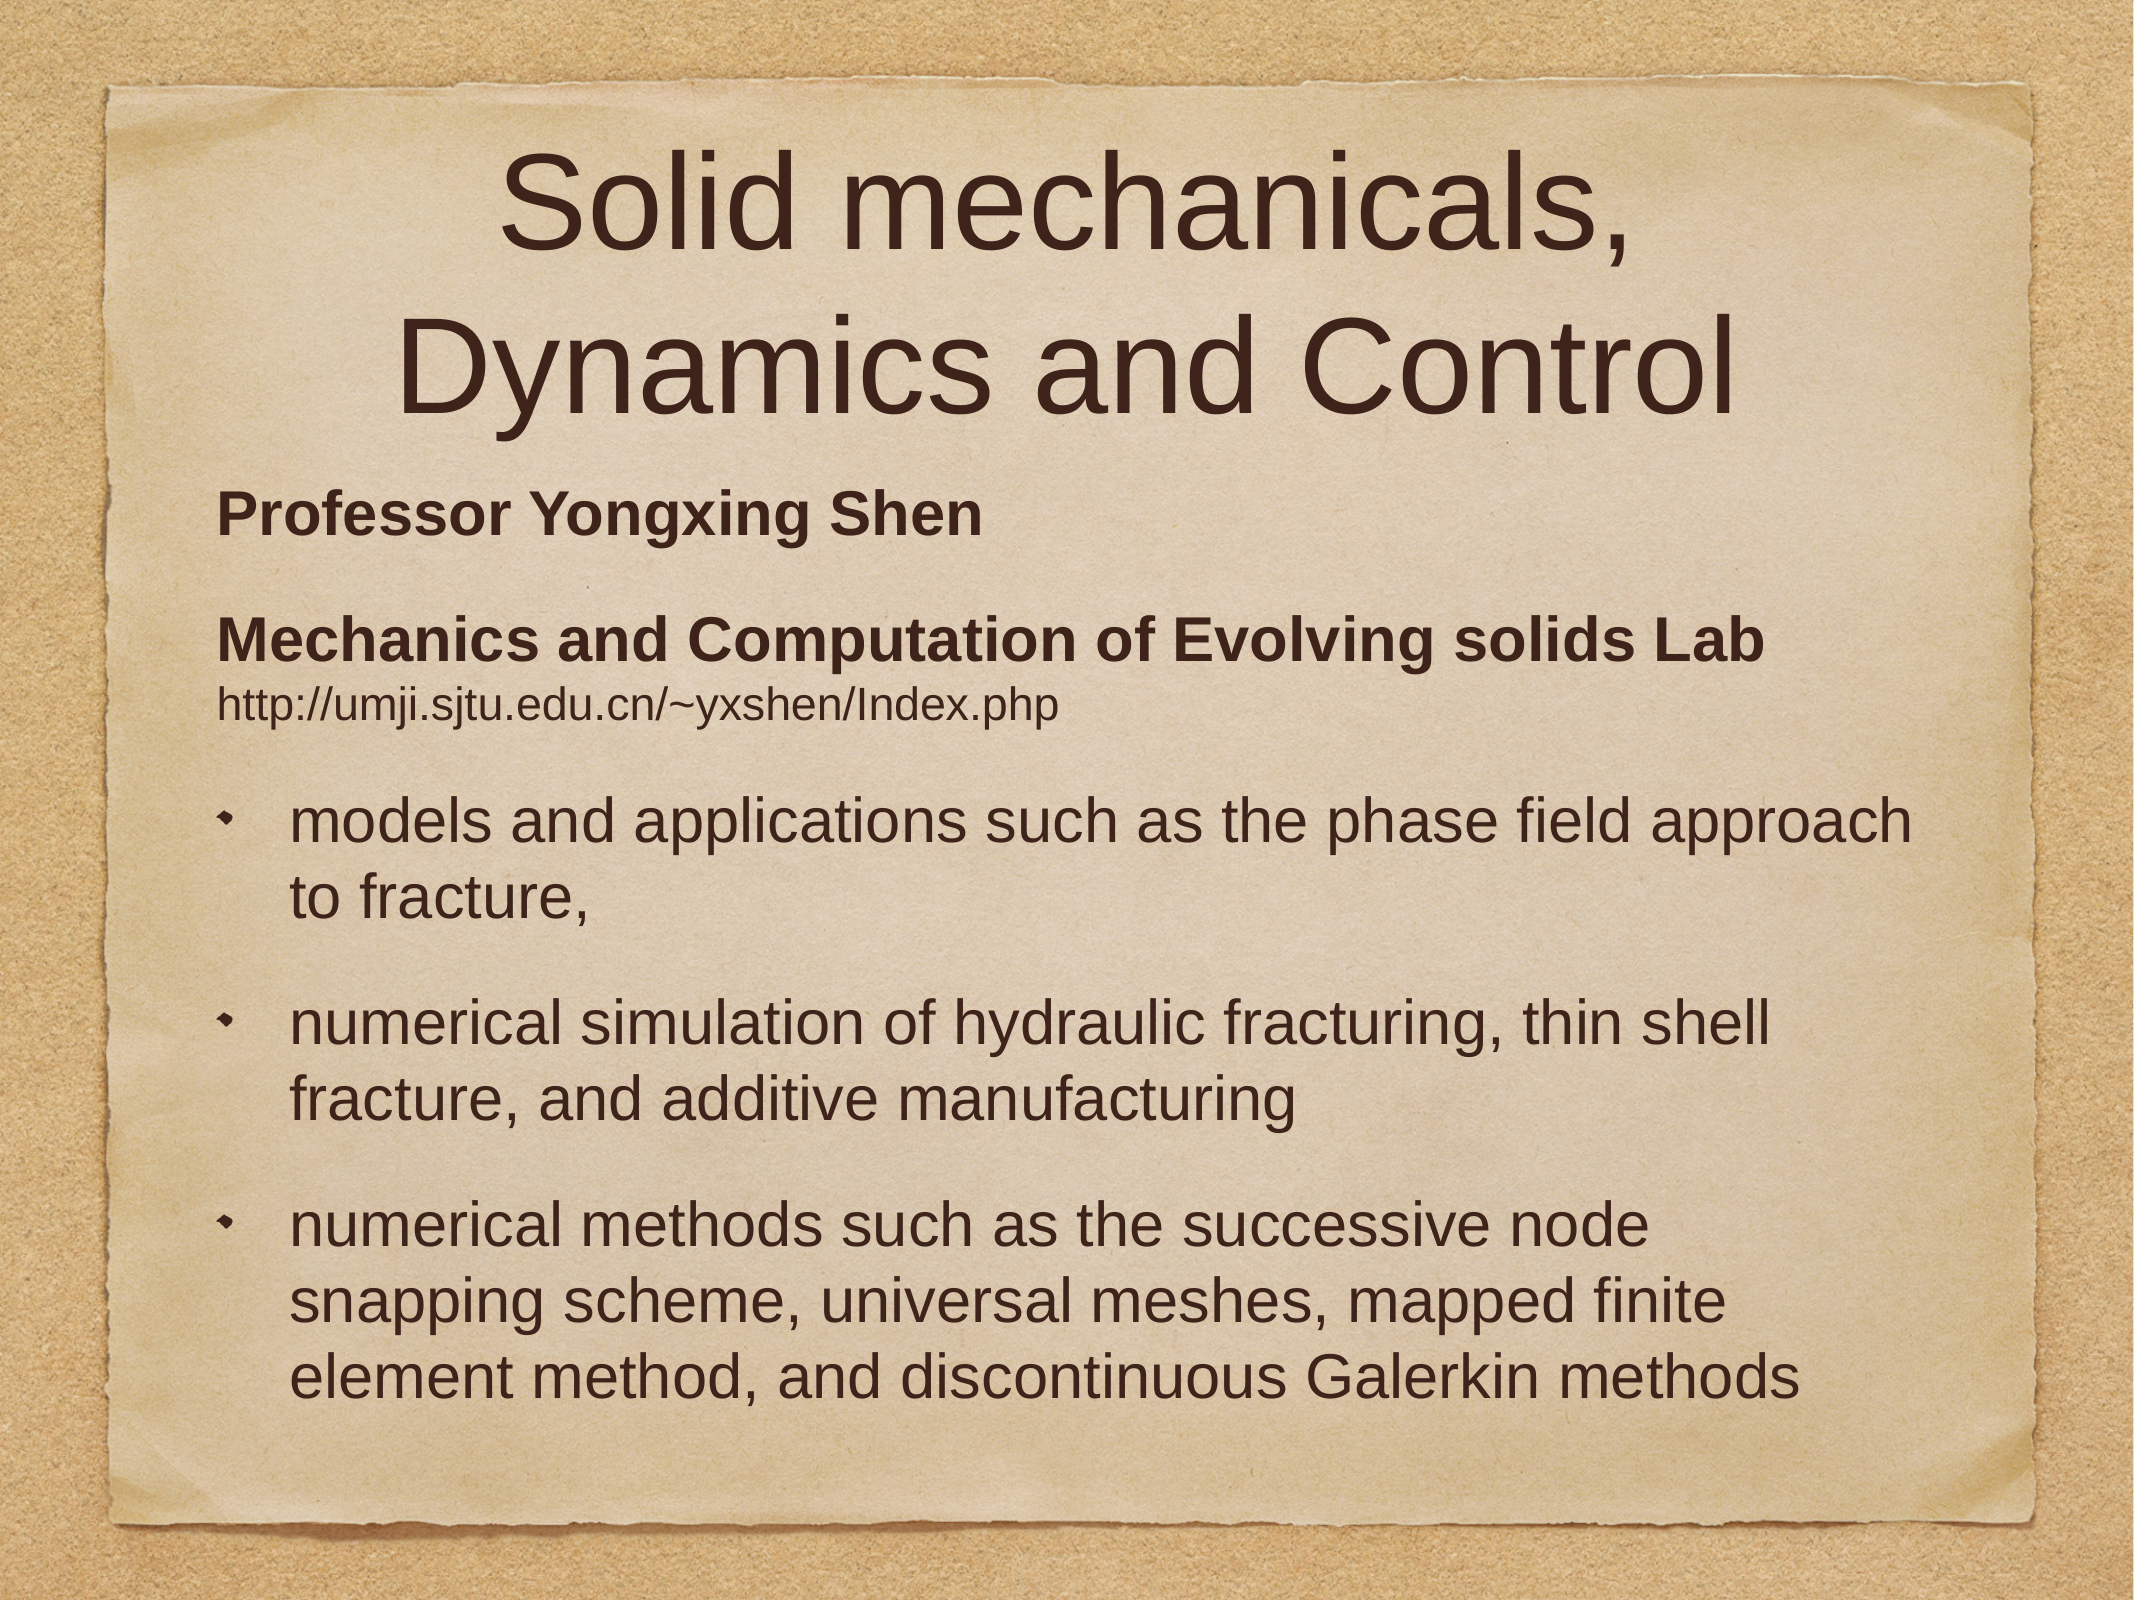

# Solid mechanicals, Dynamics and Control
Professor Yongxing Shen
Mechanics and Computation of Evolving solids Lab http://umji.sjtu.edu.cn/~yxshen/Index.php
models and applications such as the phase field approach to fracture,
numerical simulation of hydraulic fracturing, thin shell fracture, and additive manufacturing
numerical methods such as the successive node snapping scheme, universal meshes, mapped finite element method, and discontinuous Galerkin methods